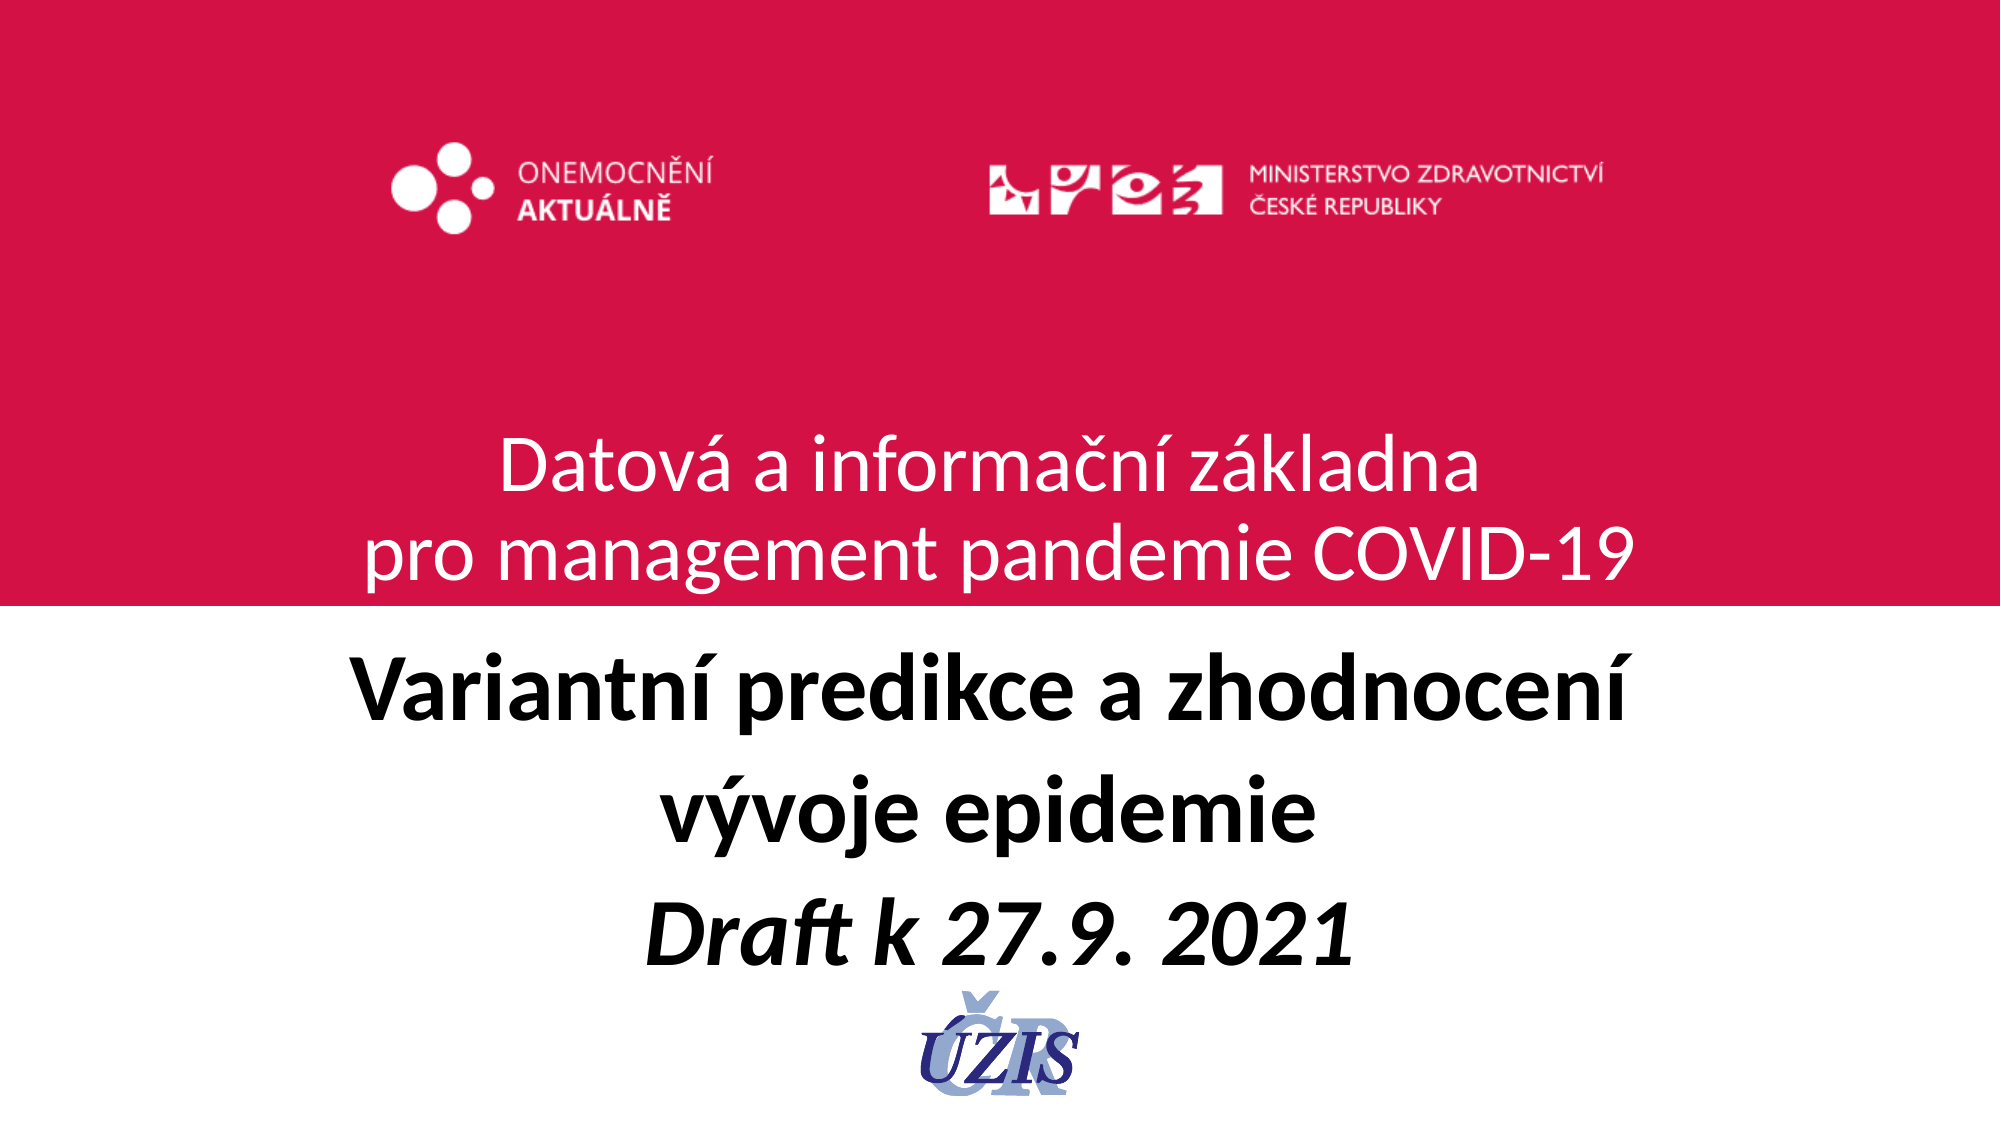

# Datová a informační základna pro management pandemie COVID-19
Variantní predikce a zhodnocení
vývoje epidemie
Draft k 27.9. 2021